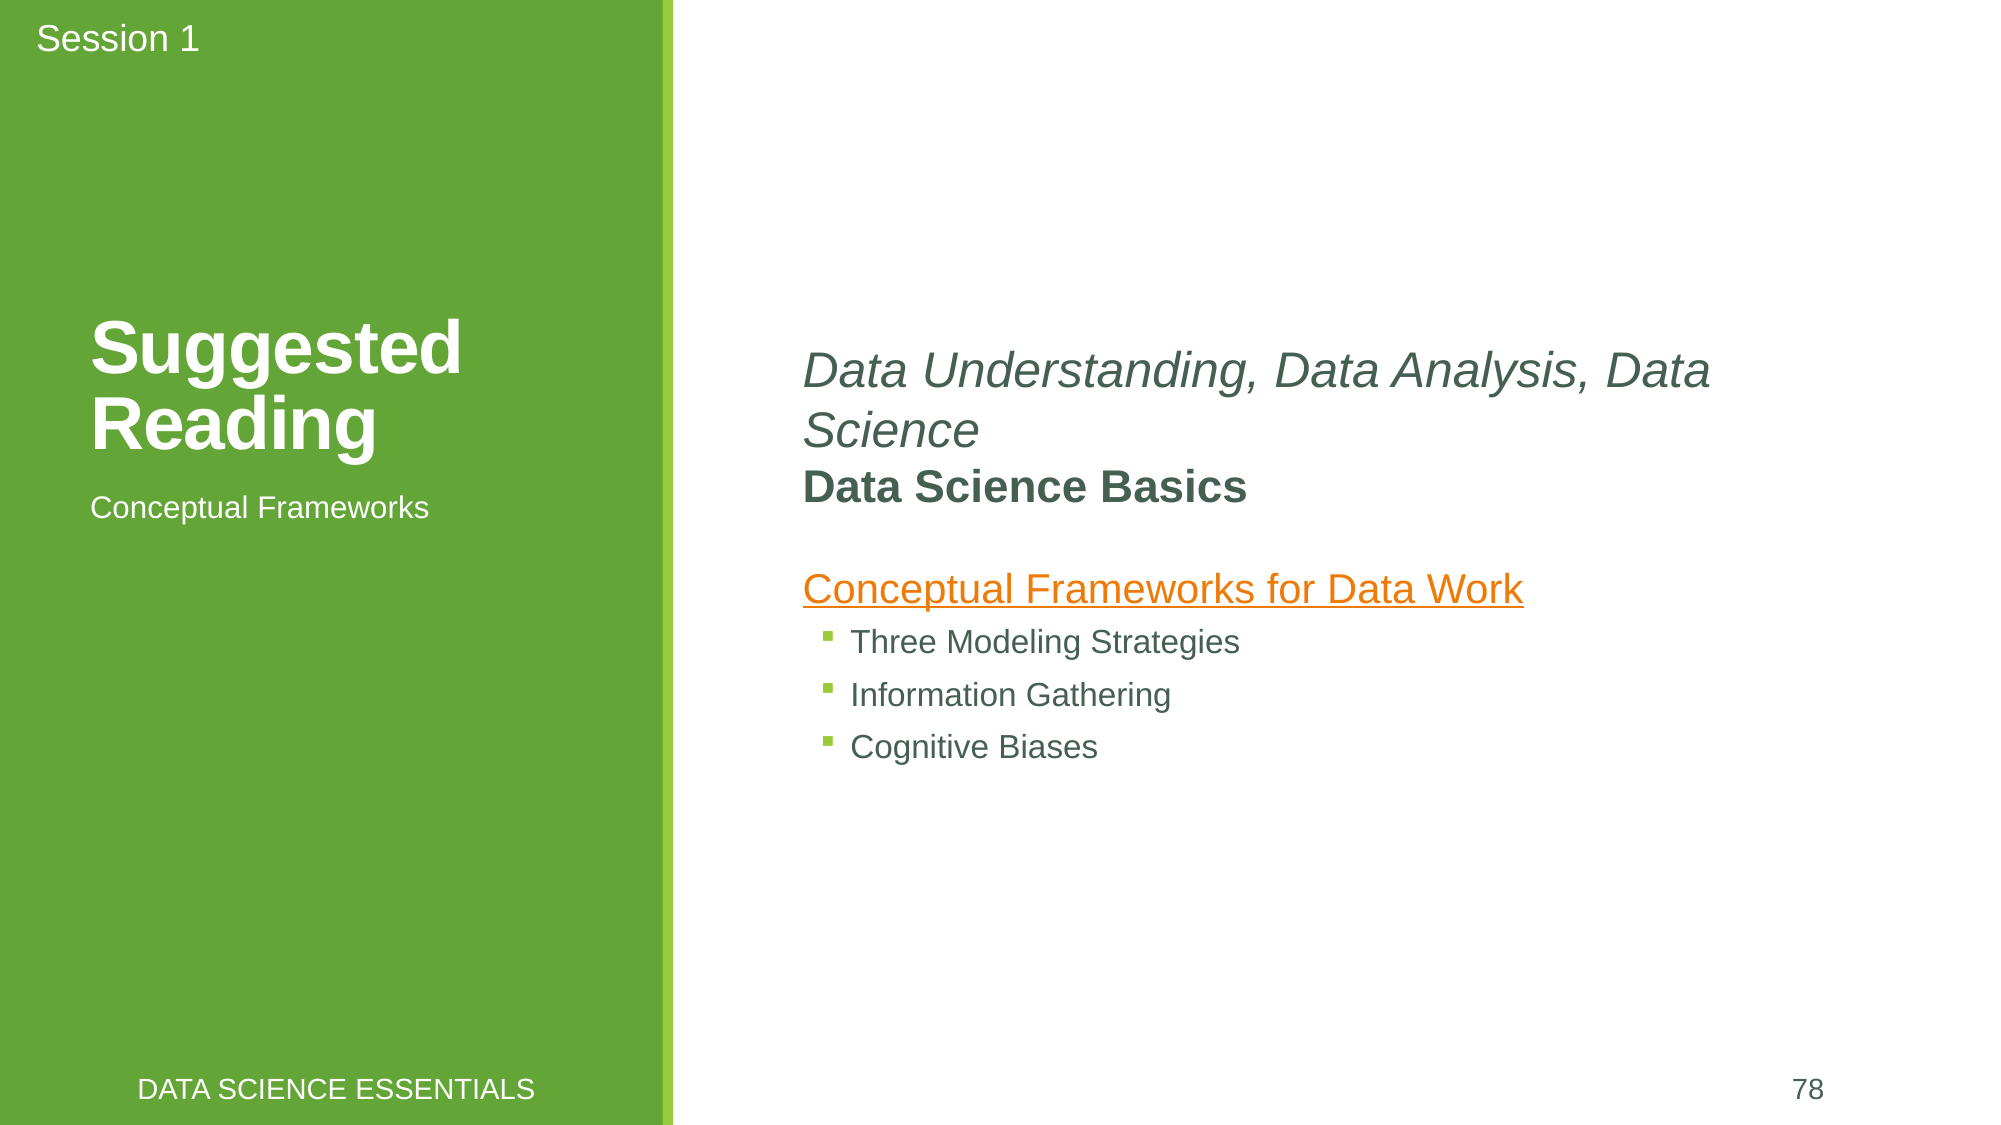

Session 1
# Suggested Reading
Data Understanding, Data Analysis, Data Science
Data Science Basics
Conceptual Frameworks for Data Work
Three Modeling Strategies
Information Gathering
Cognitive Biases

Conceptual Frameworks
DATA SCIENCE ESSENTIALS
78